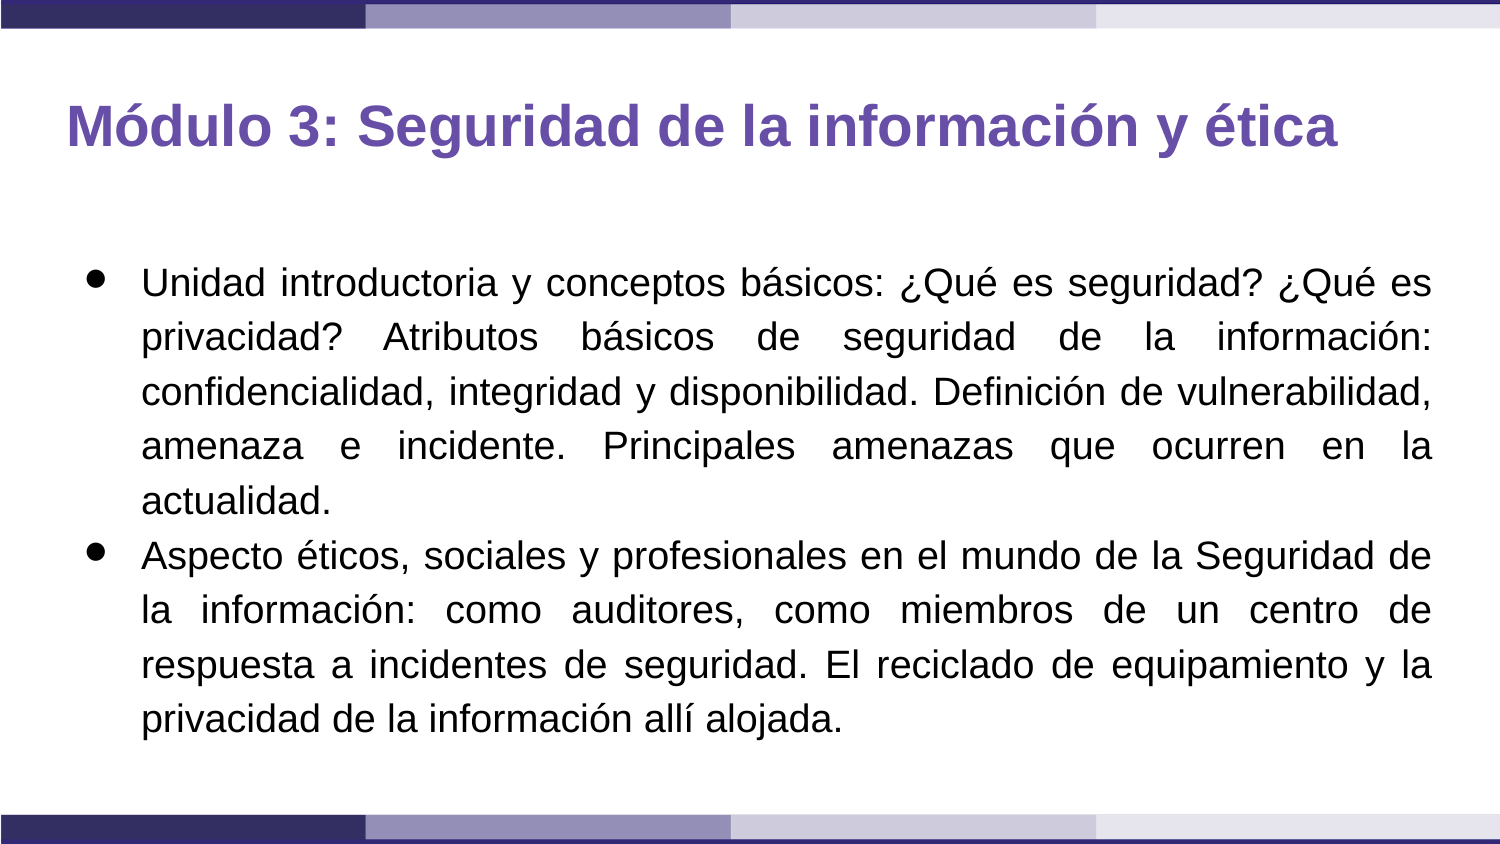

# Módulo 3: Seguridad de la información y ética
Unidad introductoria y conceptos básicos: ¿Qué es seguridad? ¿Qué es privacidad? Atributos básicos de seguridad de la información: confidencialidad, integridad y disponibilidad. Definición de vulnerabilidad, amenaza e incidente. Principales amenazas que ocurren en la actualidad.
Aspecto éticos, sociales y profesionales en el mundo de la Seguridad de la información: como auditores, como miembros de un centro de respuesta a incidentes de seguridad. El reciclado de equipamiento y la privacidad de la información allí alojada.